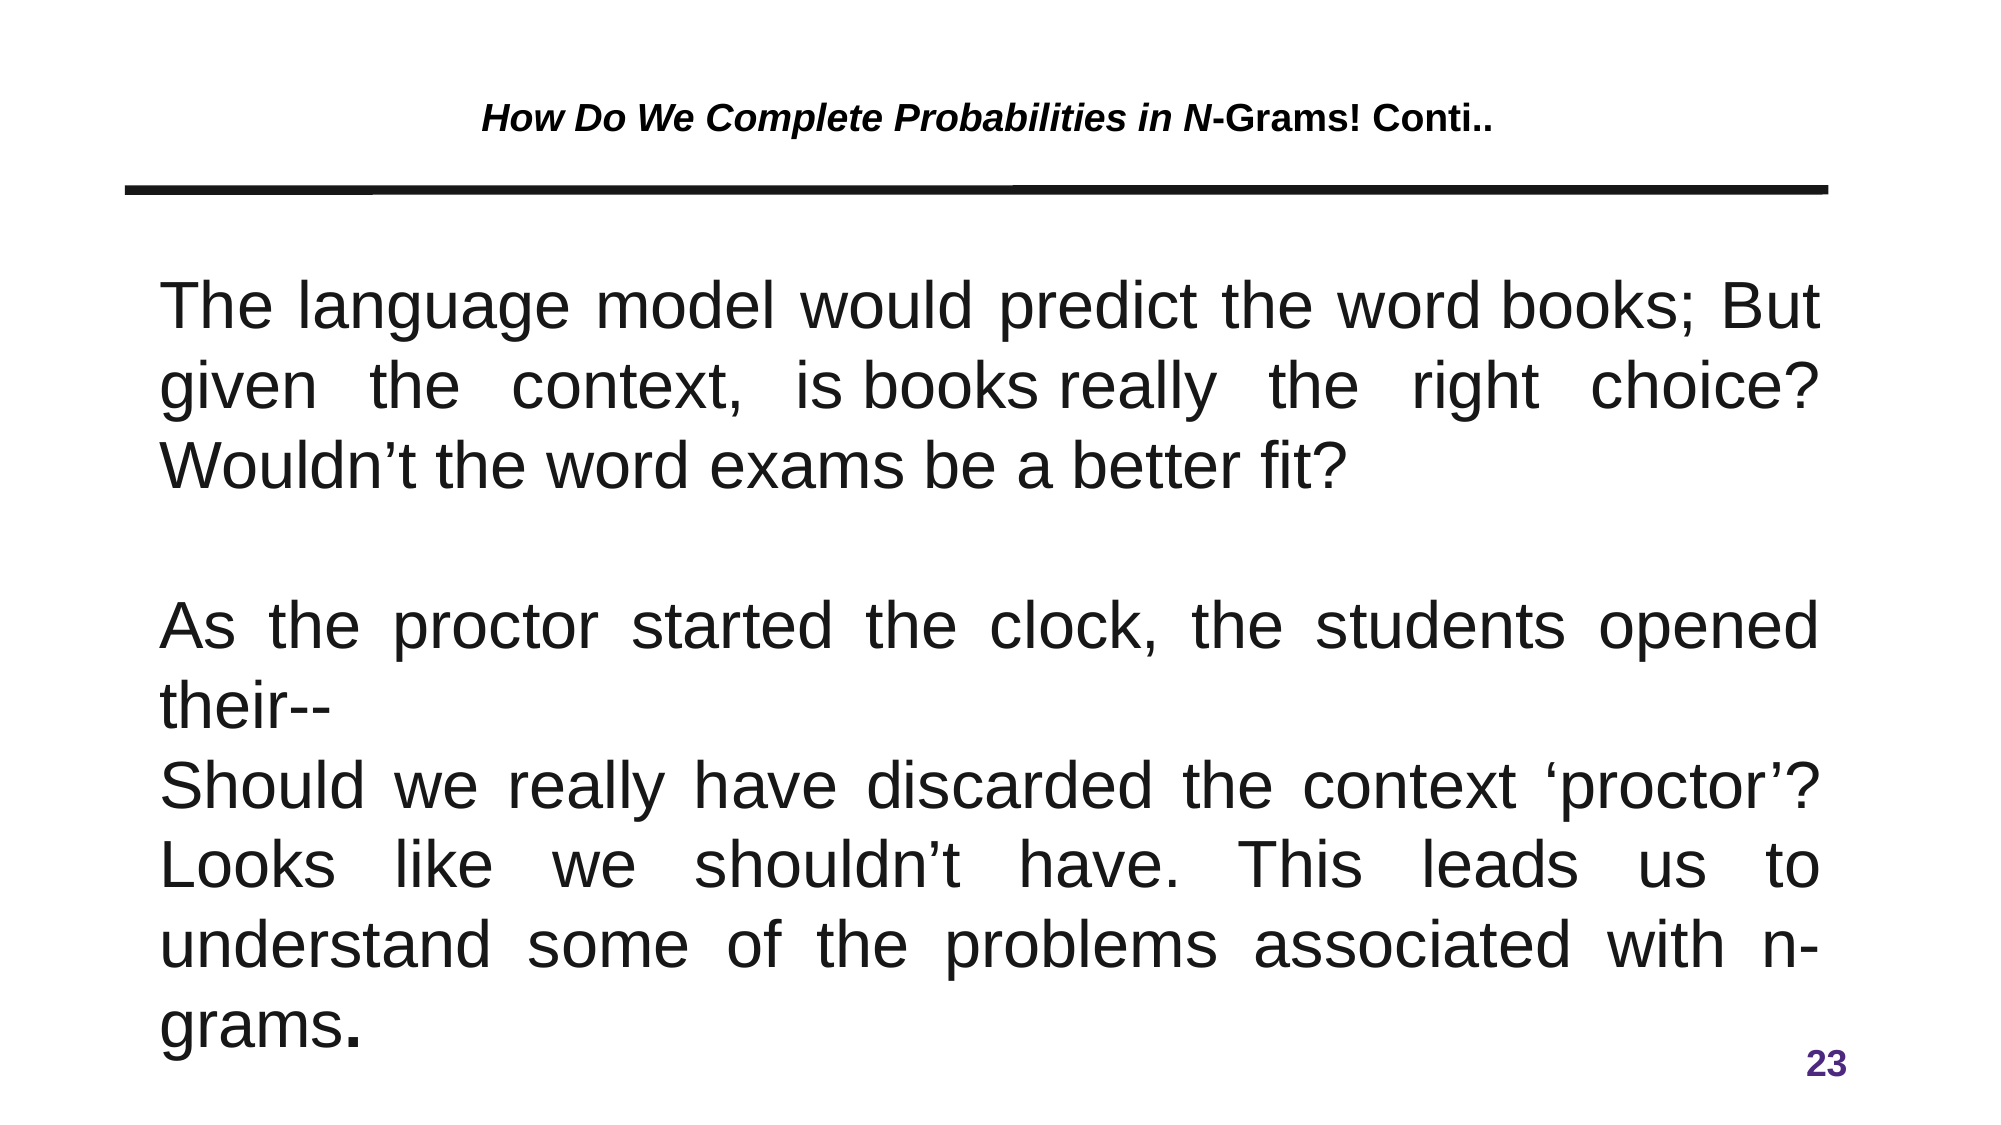

# How Do We Complete Probabilities in N-Grams! Conti..
The language model would predict the word books; But given the context, is books really the right choice? Wouldn’t the word exams be a better fit?
As the proctor started the clock, the students opened their--
Should we really have discarded the context ‘proctor’?
Looks like we shouldn’t have. This leads us to understand some of the problems associated with n-grams.
Myth
Outcome